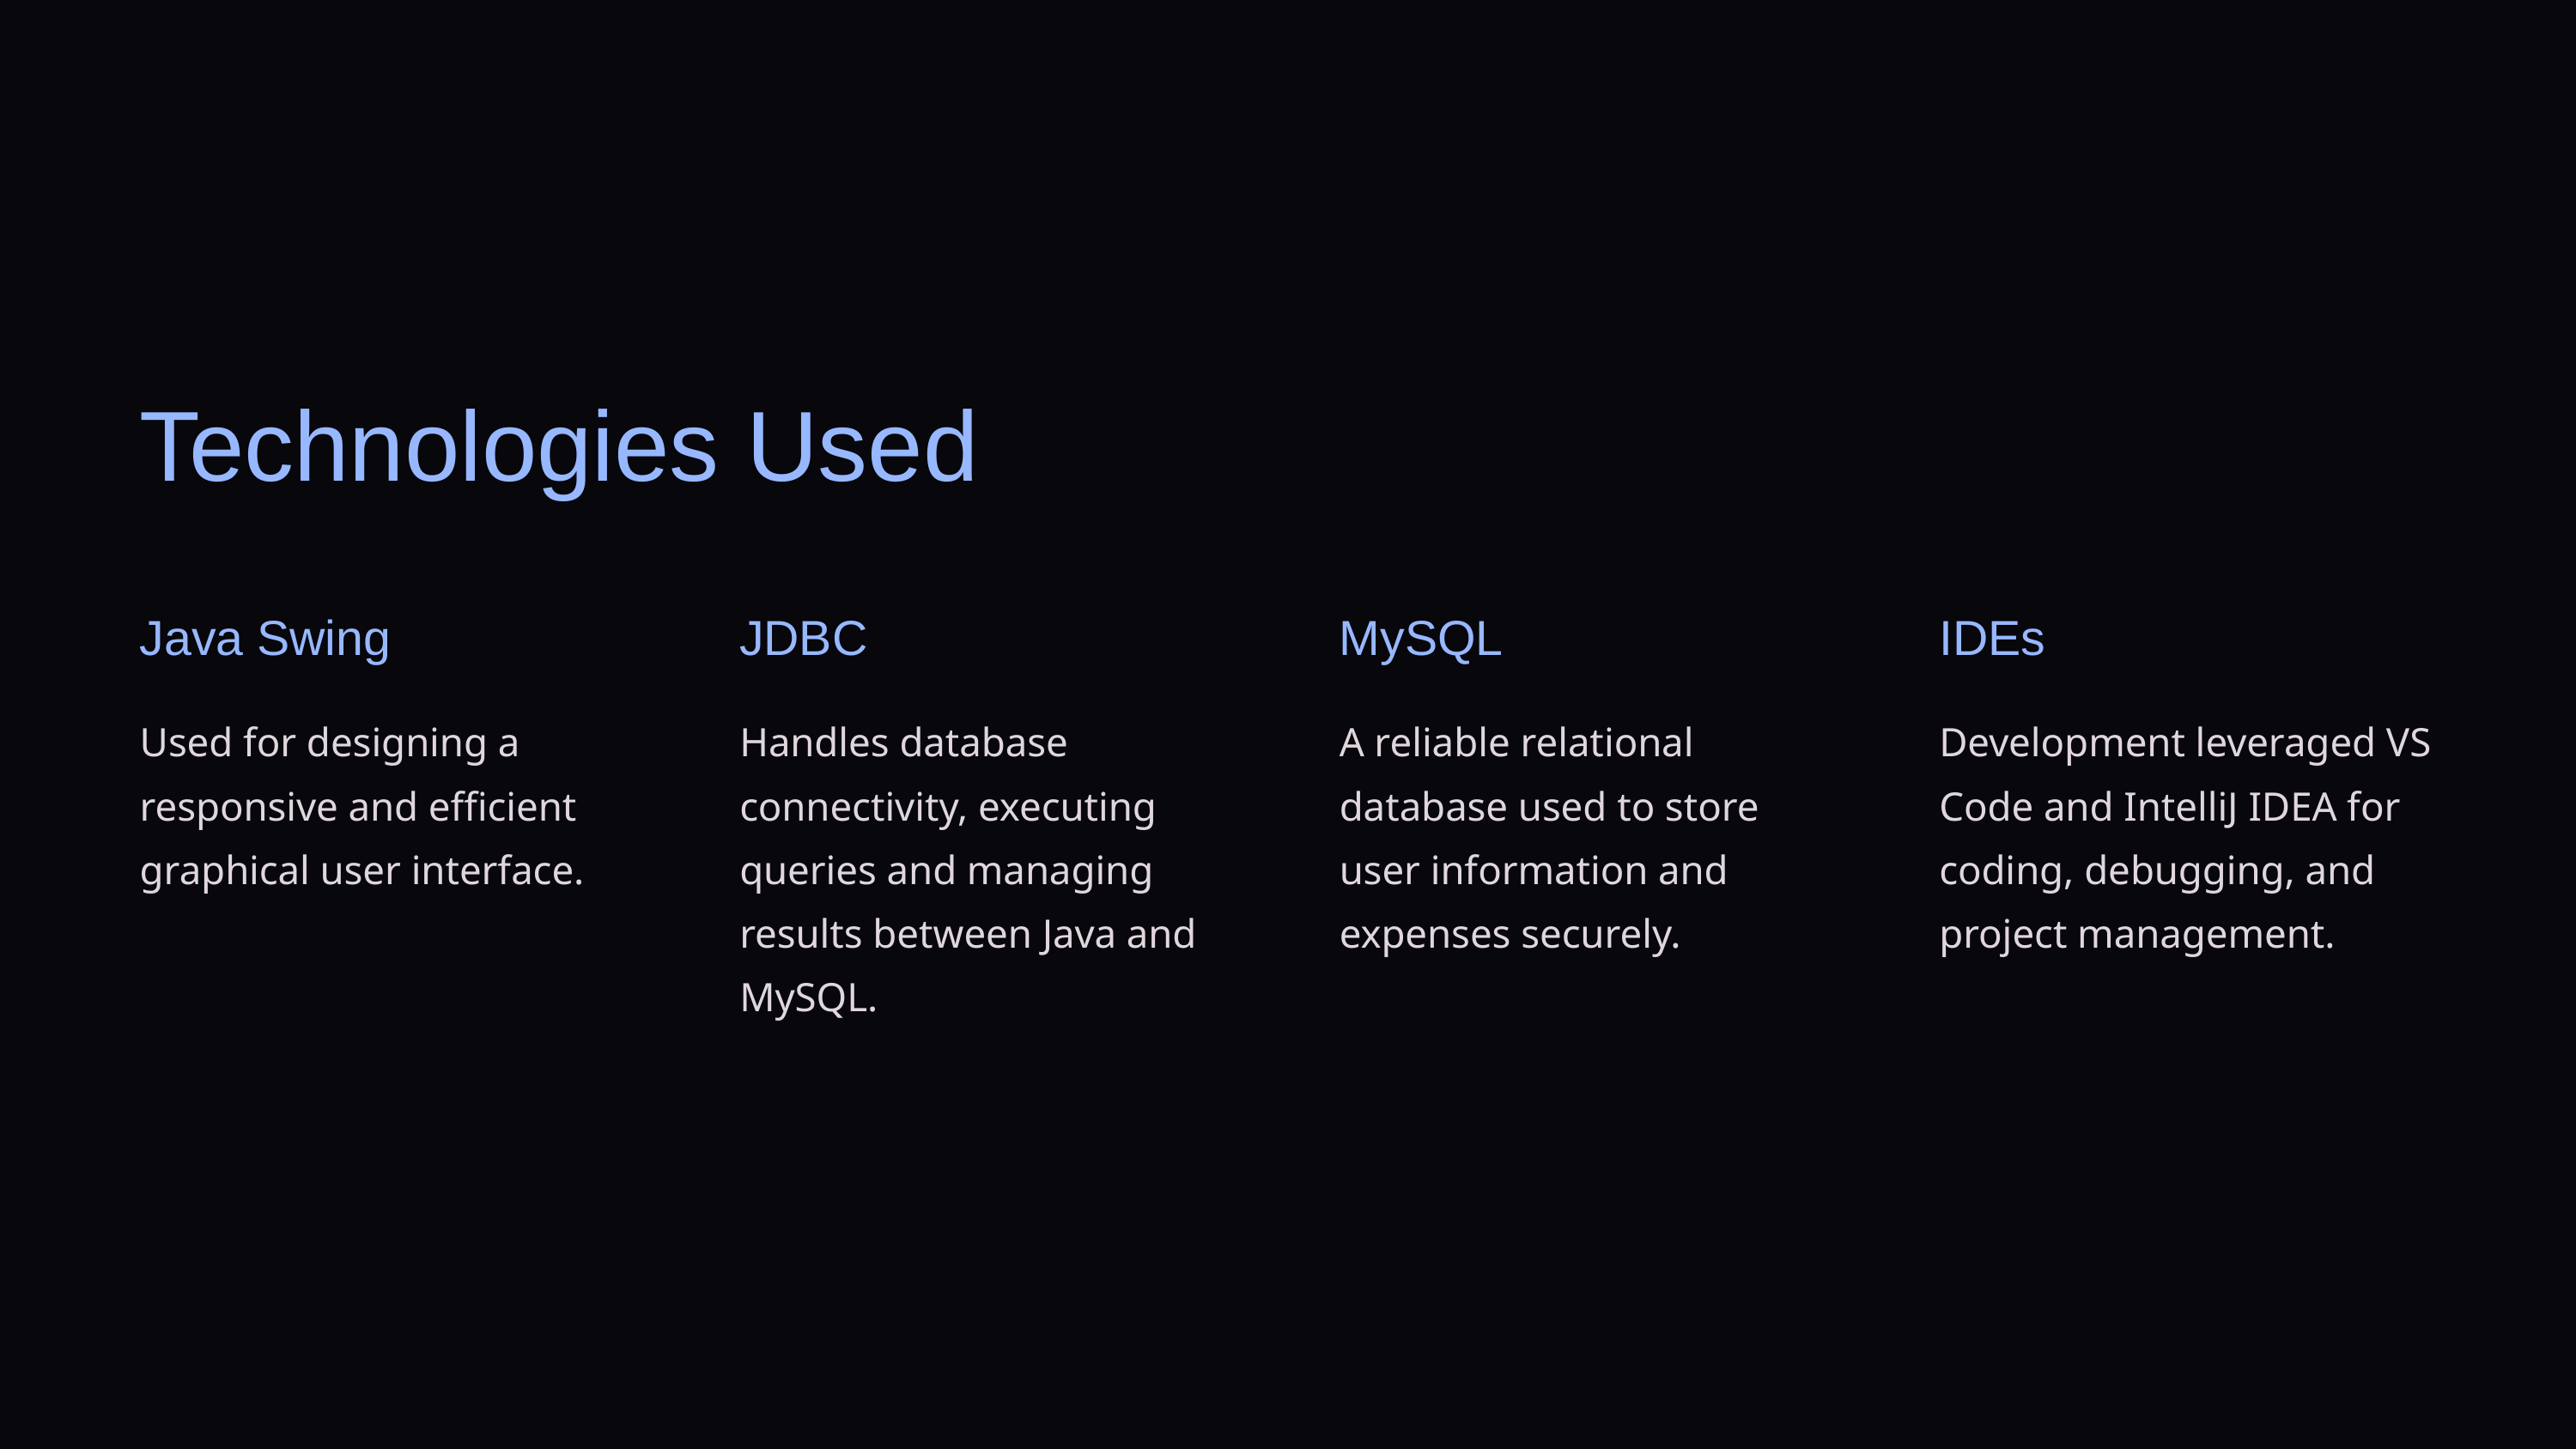

Technologies Used

Java Swing

JDBC

MySQL

IDEs

Used for designing a responsive and efficient graphical user interface.

Handles database connectivity, executing queries and managing results between Java and MySQL.

A reliable relational database used to store user information and expenses securely.

Development leveraged VS Code and IntelliJ IDEA for coding, debugging, and project management.